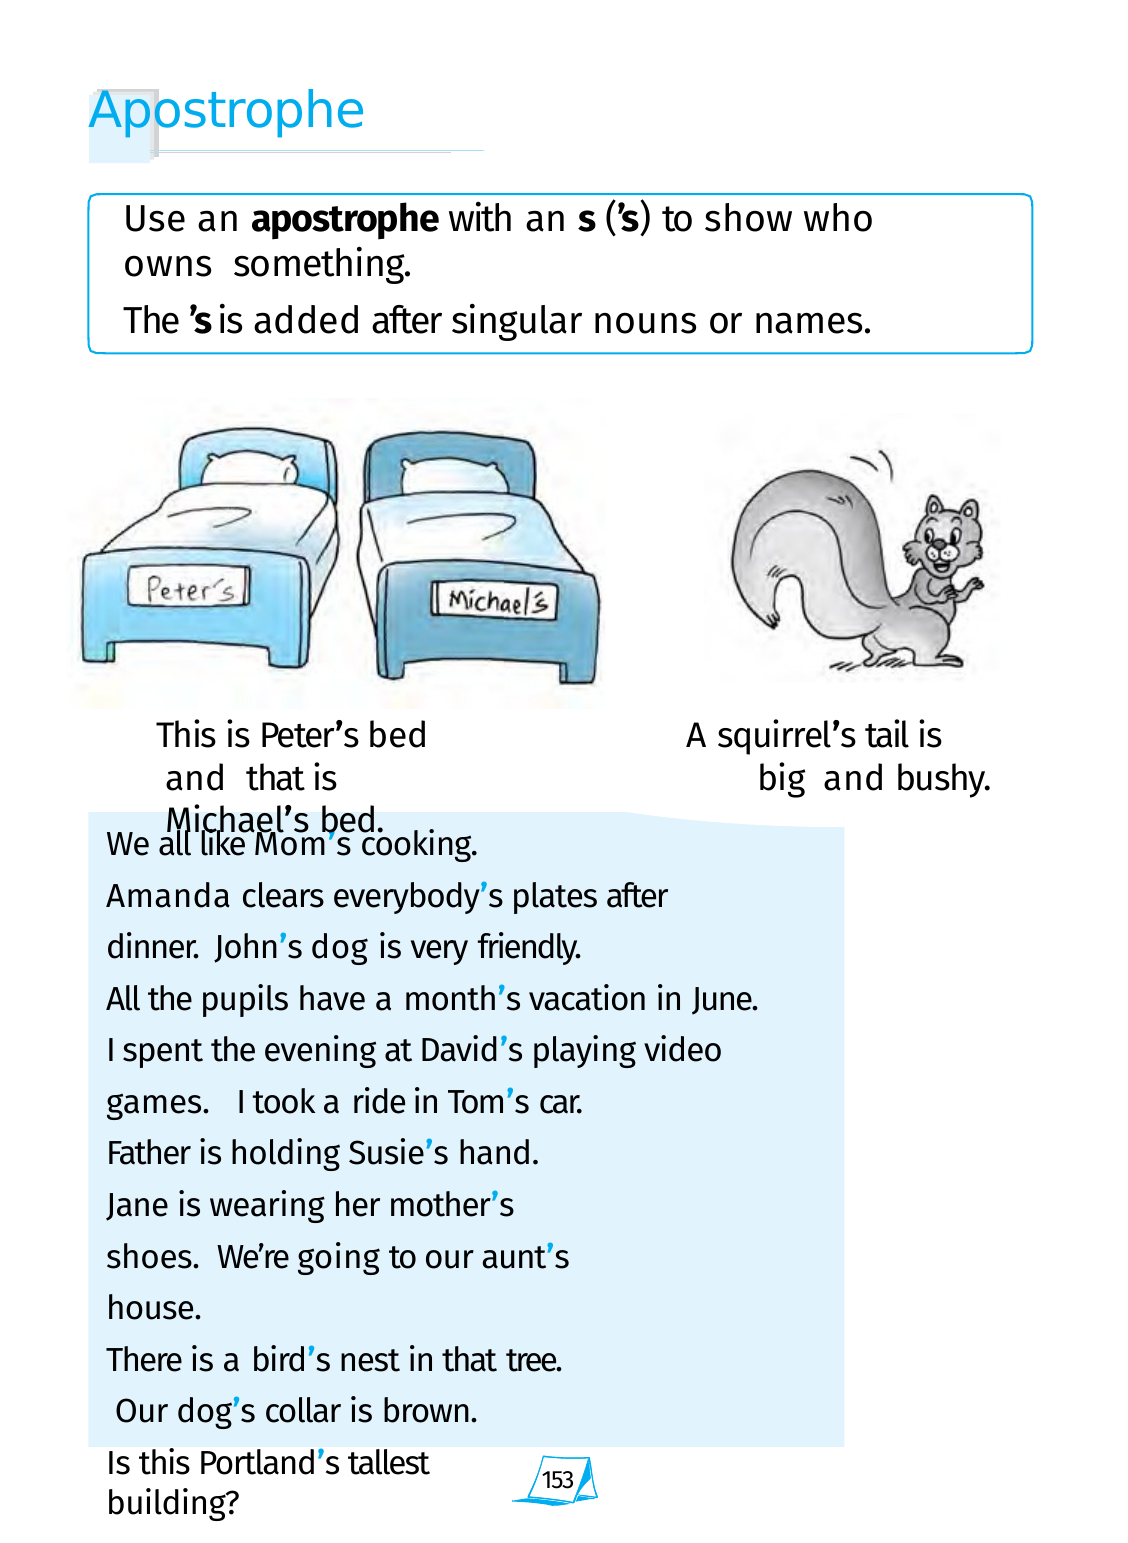

# Apostrophe

Use an apostrophe with an s (’s) to show who owns  something.
The ’s is added after singular nouns or names.

This is Peter’s bed and  that is Michael’s bed.
A squirrel’s tail is big  and bushy.

We all like Mom’s cooking.
Amanda clears everybody’s plates after dinner.  John’s dog is very friendly.
All the pupils have a month’s vacation in June.
I spent the evening at David’s playing video games.   I took a ride in Tom’s car.
Father is holding Susie’s hand.
Jane is wearing her mother’s shoes.  We’re going to our aunt’s house.
There is a bird’s nest in that tree.  Our dog’s collar is brown.
Is this Portland’s tallest building?
153